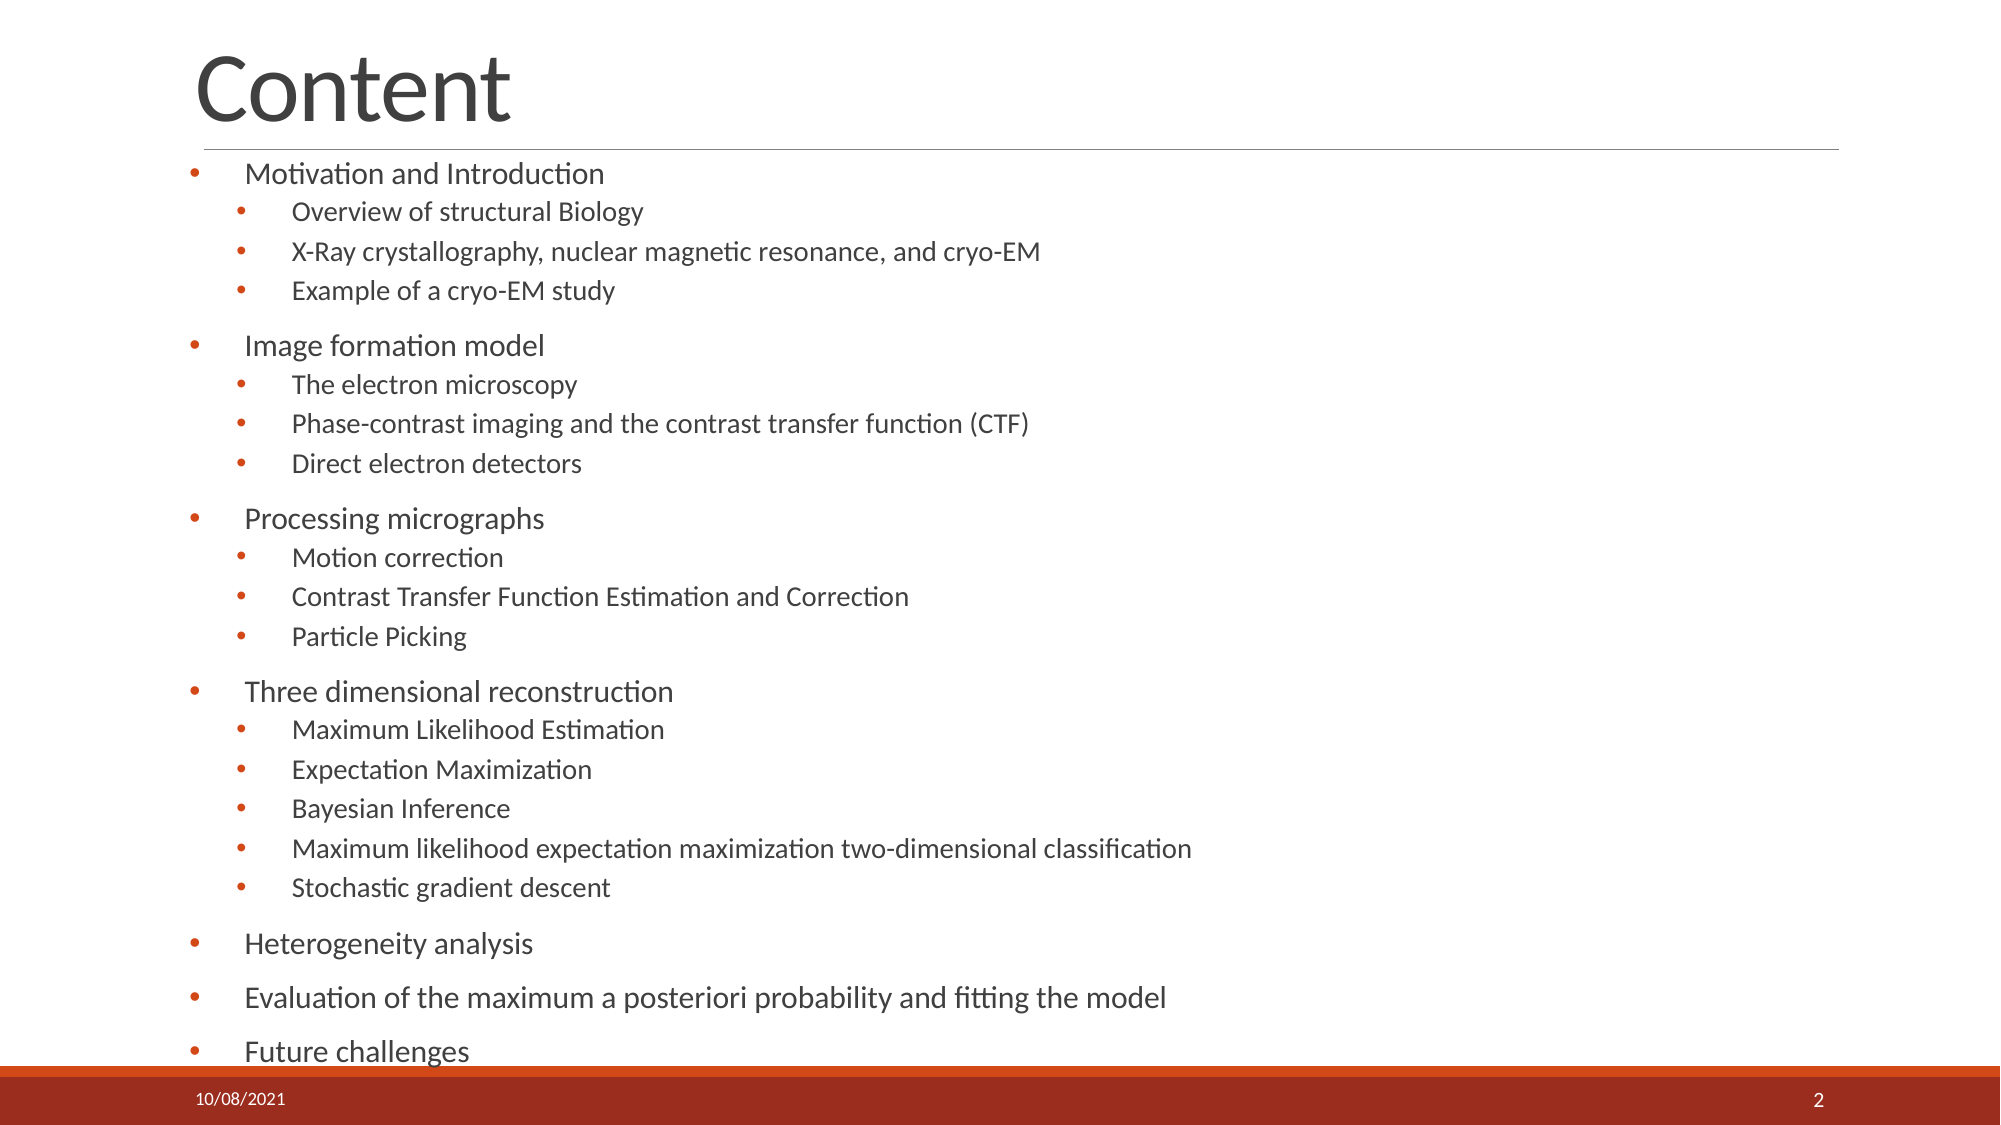

# Content
Motivation and Introduction
Overview of structural Biology
X-Ray crystallography, nuclear magnetic resonance, and cryo-EM
Example of a cryo-EM study
Image formation model
The electron microscopy
Phase-contrast imaging and the contrast transfer function (CTF)
Direct electron detectors
Processing micrographs
Motion correction
Contrast Transfer Function Estimation and Correction
Particle Picking
Three dimensional reconstruction
Maximum Likelihood Estimation
Expectation Maximization
Bayesian Inference
Maximum likelihood expectation maximization two-dimensional classification
Stochastic gradient descent
Heterogeneity analysis
Evaluation of the maximum a posteriori probability and fitting the model
Future challenges
10/08/2021
2